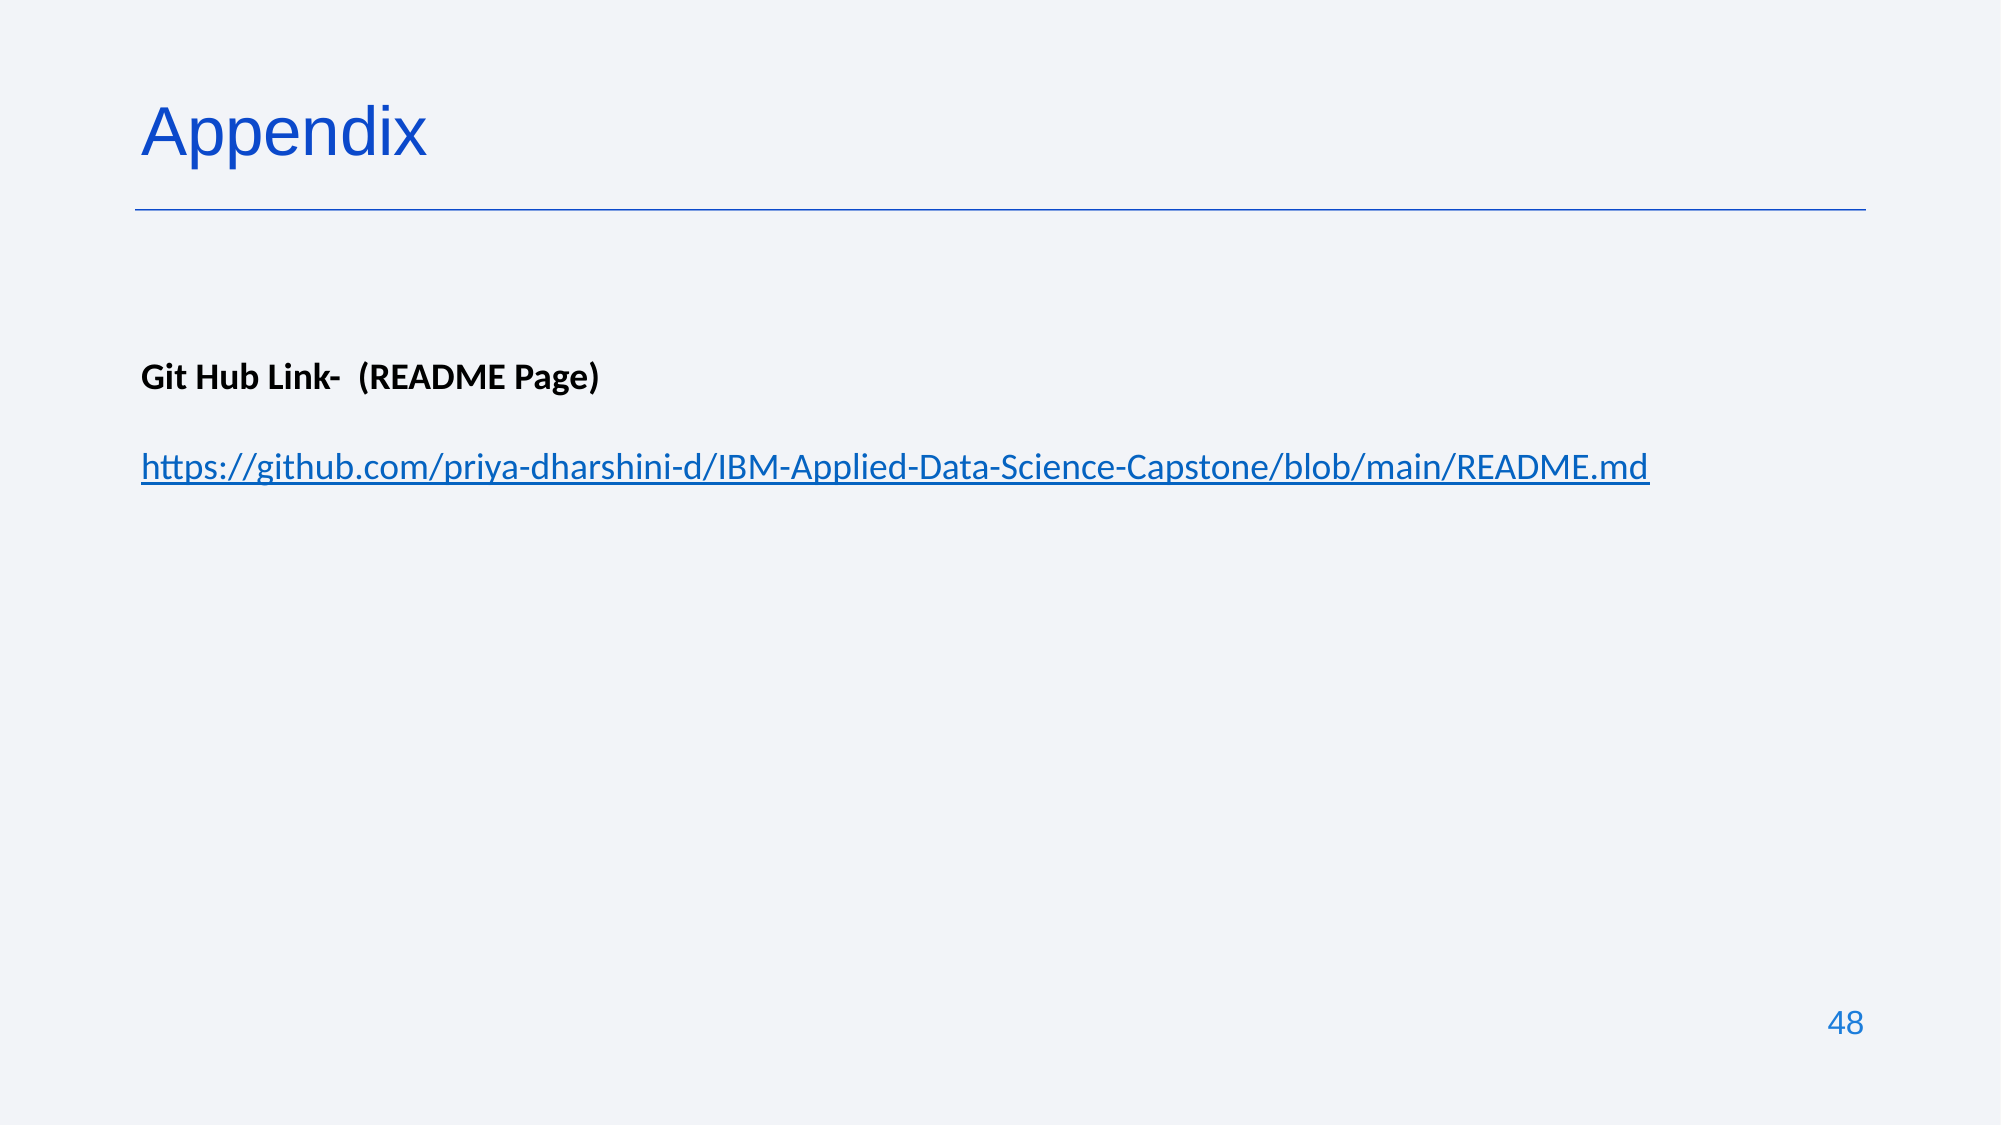

Appendix
Git Hub Link-  (README Page)

https://github.com/priya-dharshini-d/IBM-Applied-Data-Science-Capstone/blob/main/README.md
48